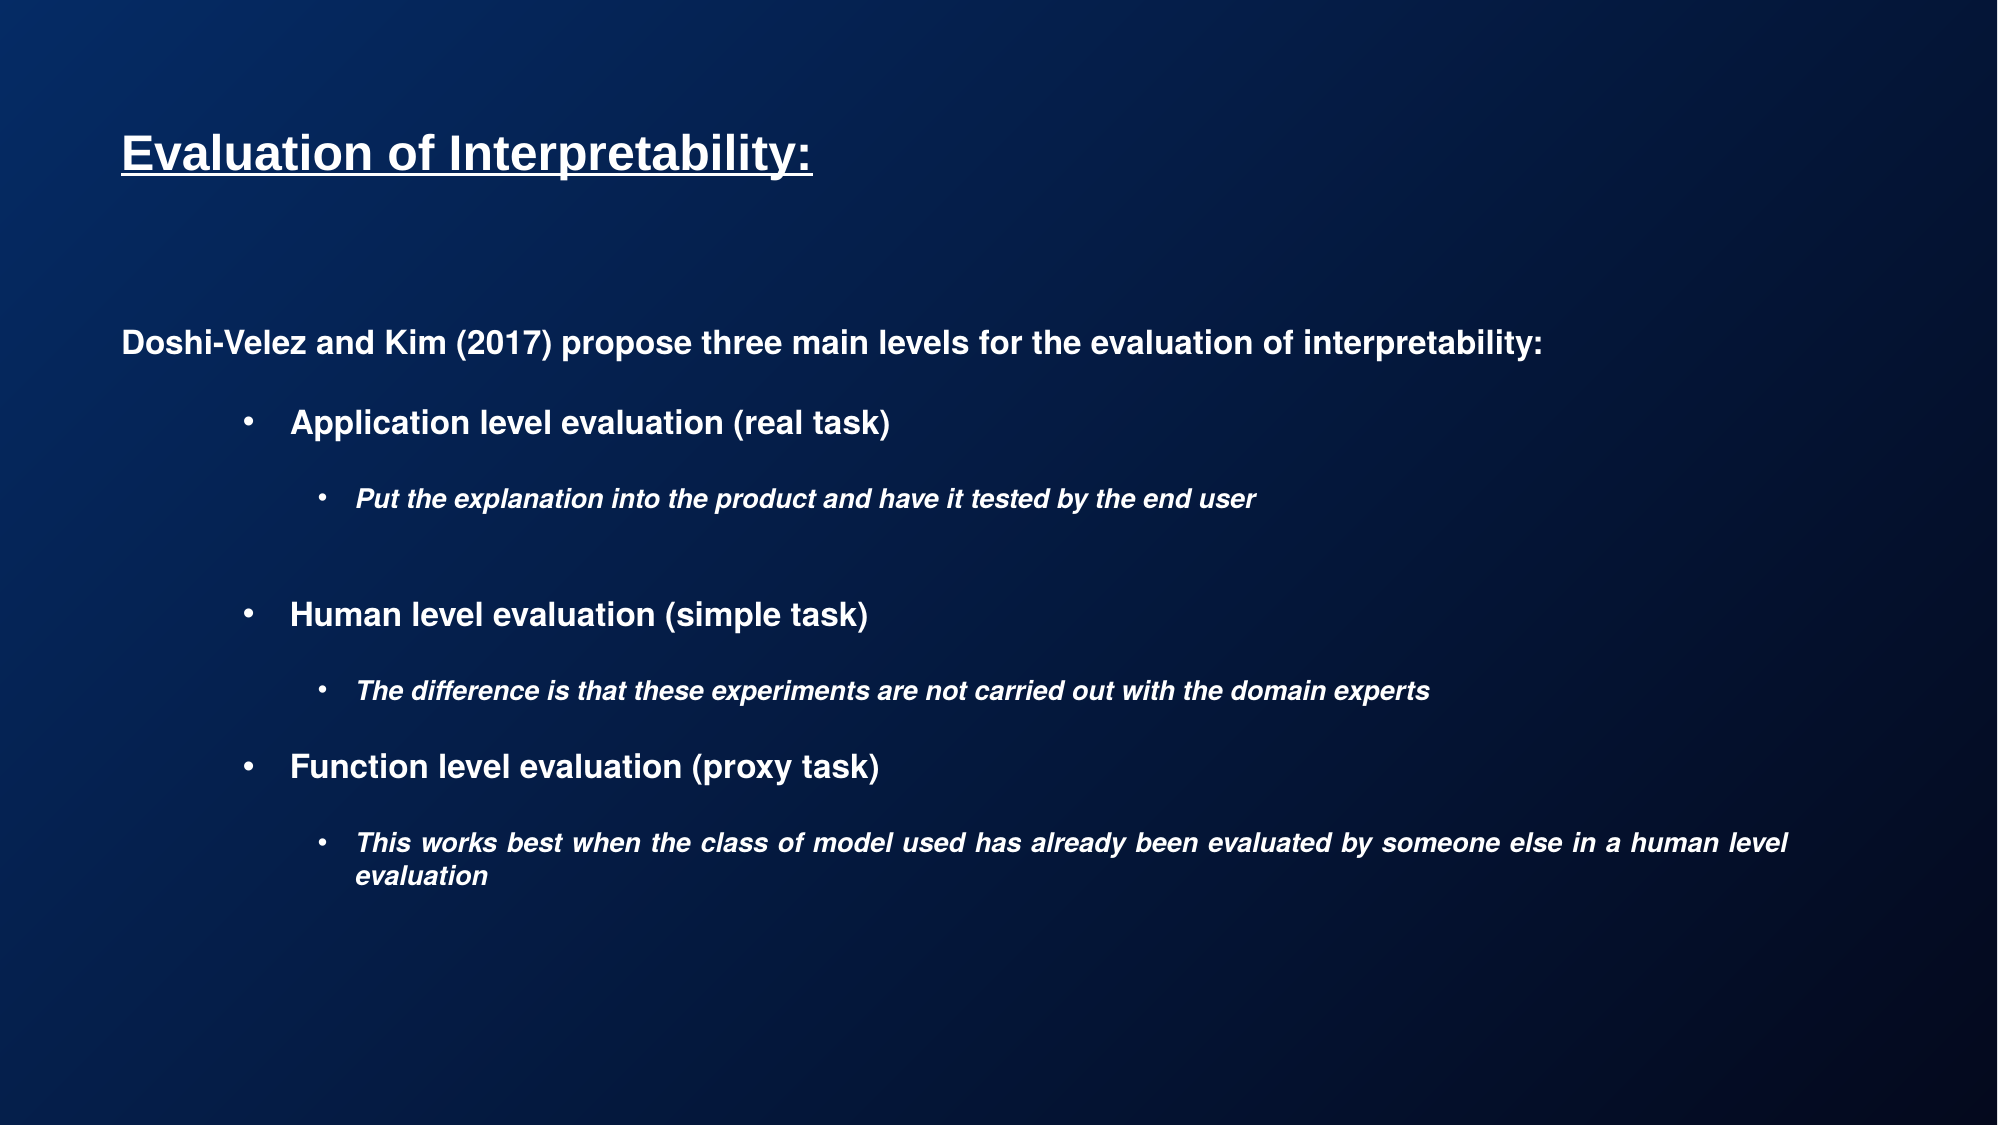

Evaluation of Interpretability:

Doshi-Velez and Kim (2017) propose three main levels for the evaluation of interpretability:

Application level evaluation (real task)

Put the explanation into the product and have it tested by the end user

Human level evaluation (simple task)

The difference is that these experiments are not carried out with the domain experts

Function level evaluation (proxy task)

This works best when the class of model used has already been evaluated by someone else in a human level evaluation